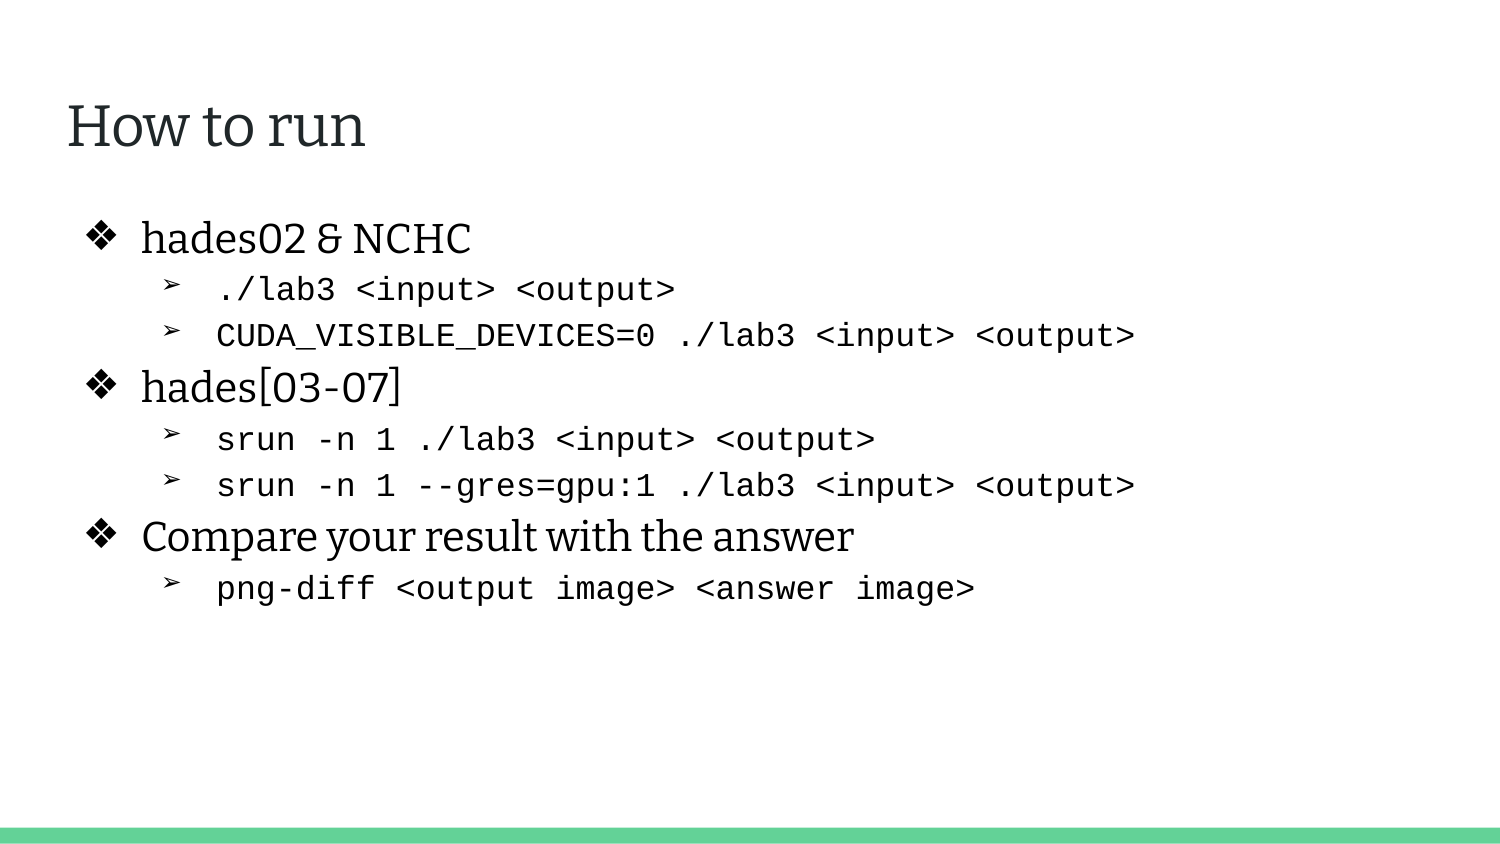

# How to run
hades02 & NCHC
./lab3 <input> <output>
CUDA_VISIBLE_DEVICES=0 ./lab3 <input> <output>
hades[03-07]
srun -n 1 ./lab3 <input> <output>
srun -n 1 --gres=gpu:1 ./lab3 <input> <output>
Compare your result with the answer
png-diff <output image> <answer image>